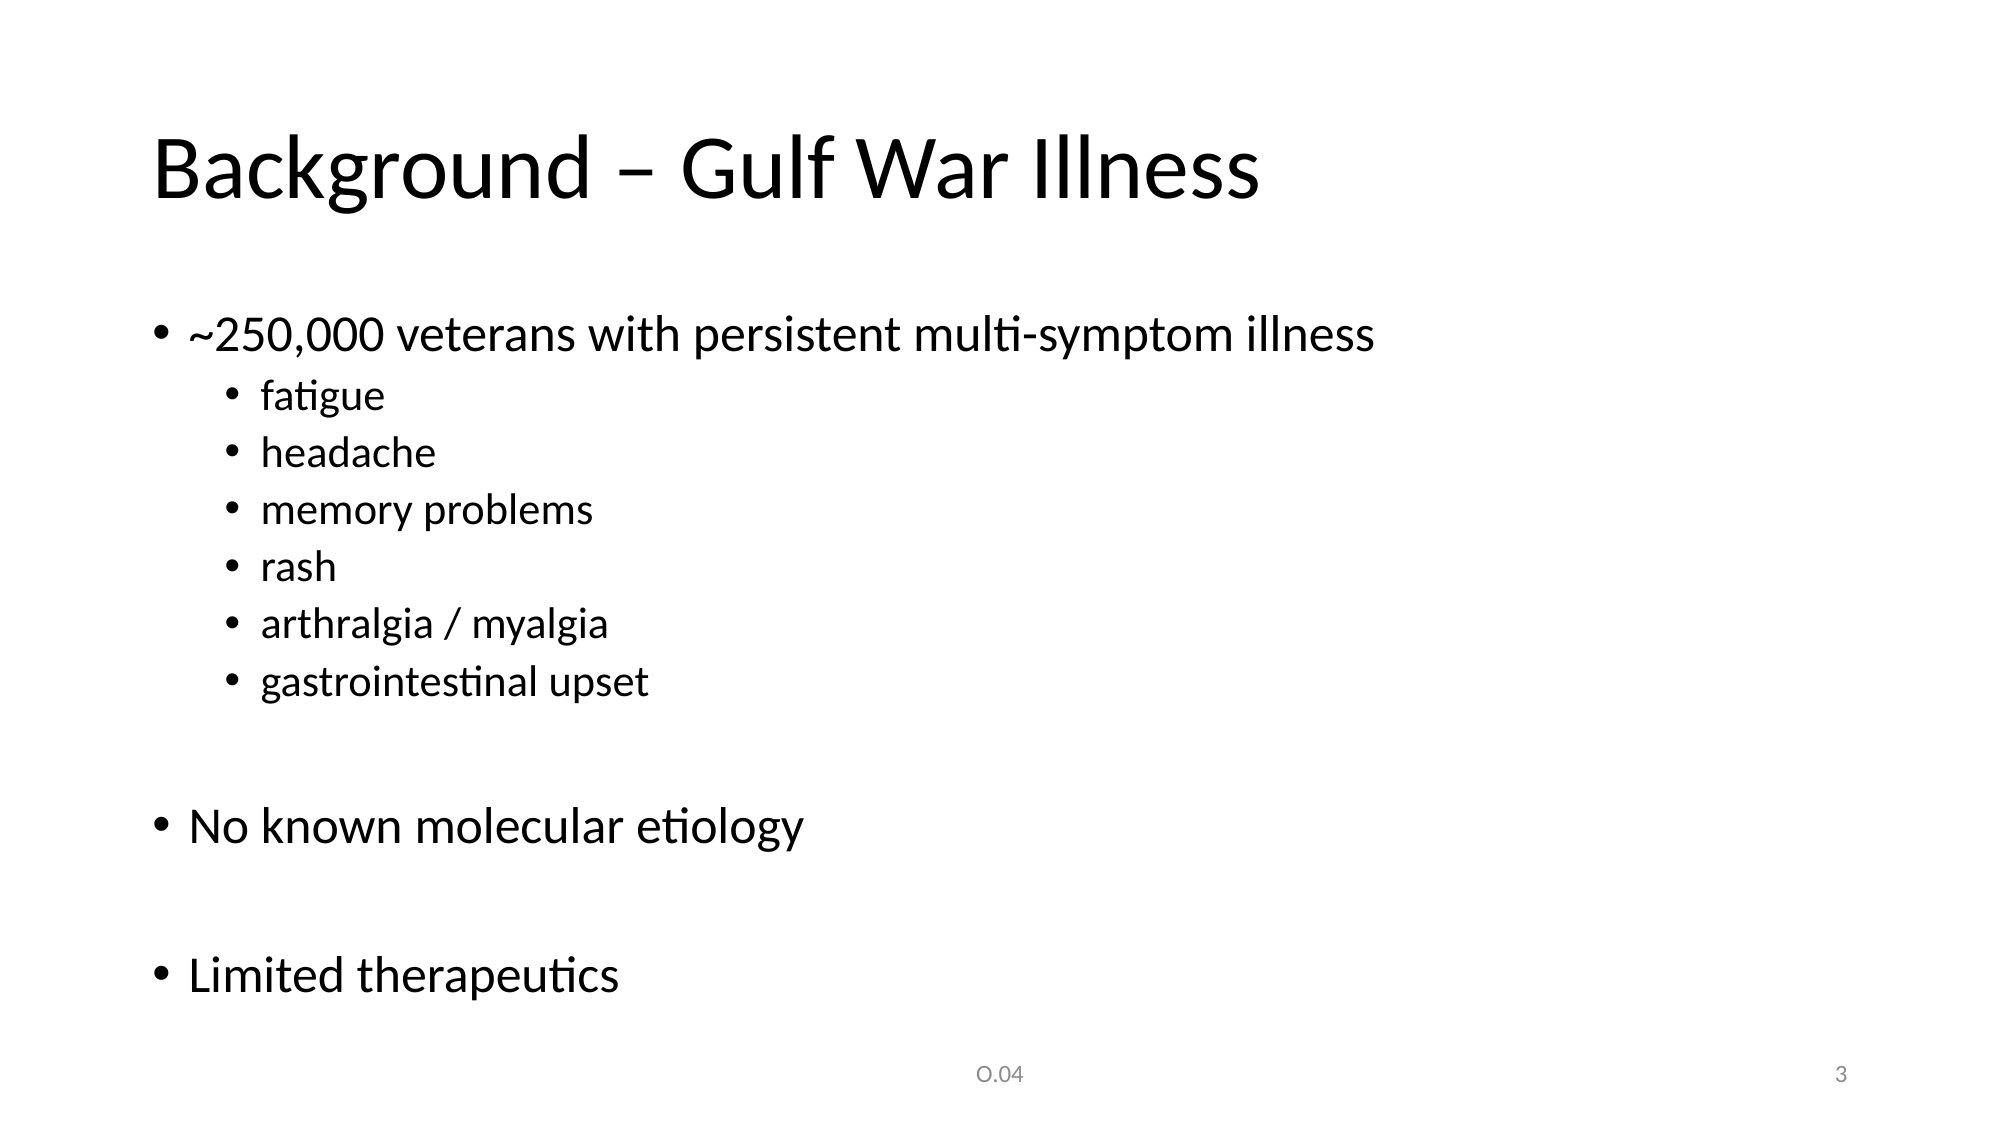

# Background – Gulf War Illness
~250,000 veterans with persistent multi-symptom illness
fatigue
headache
memory problems
rash
arthralgia / myalgia
gastrointestinal upset

No known molecular etiology

Limited therapeutics
O.04
3